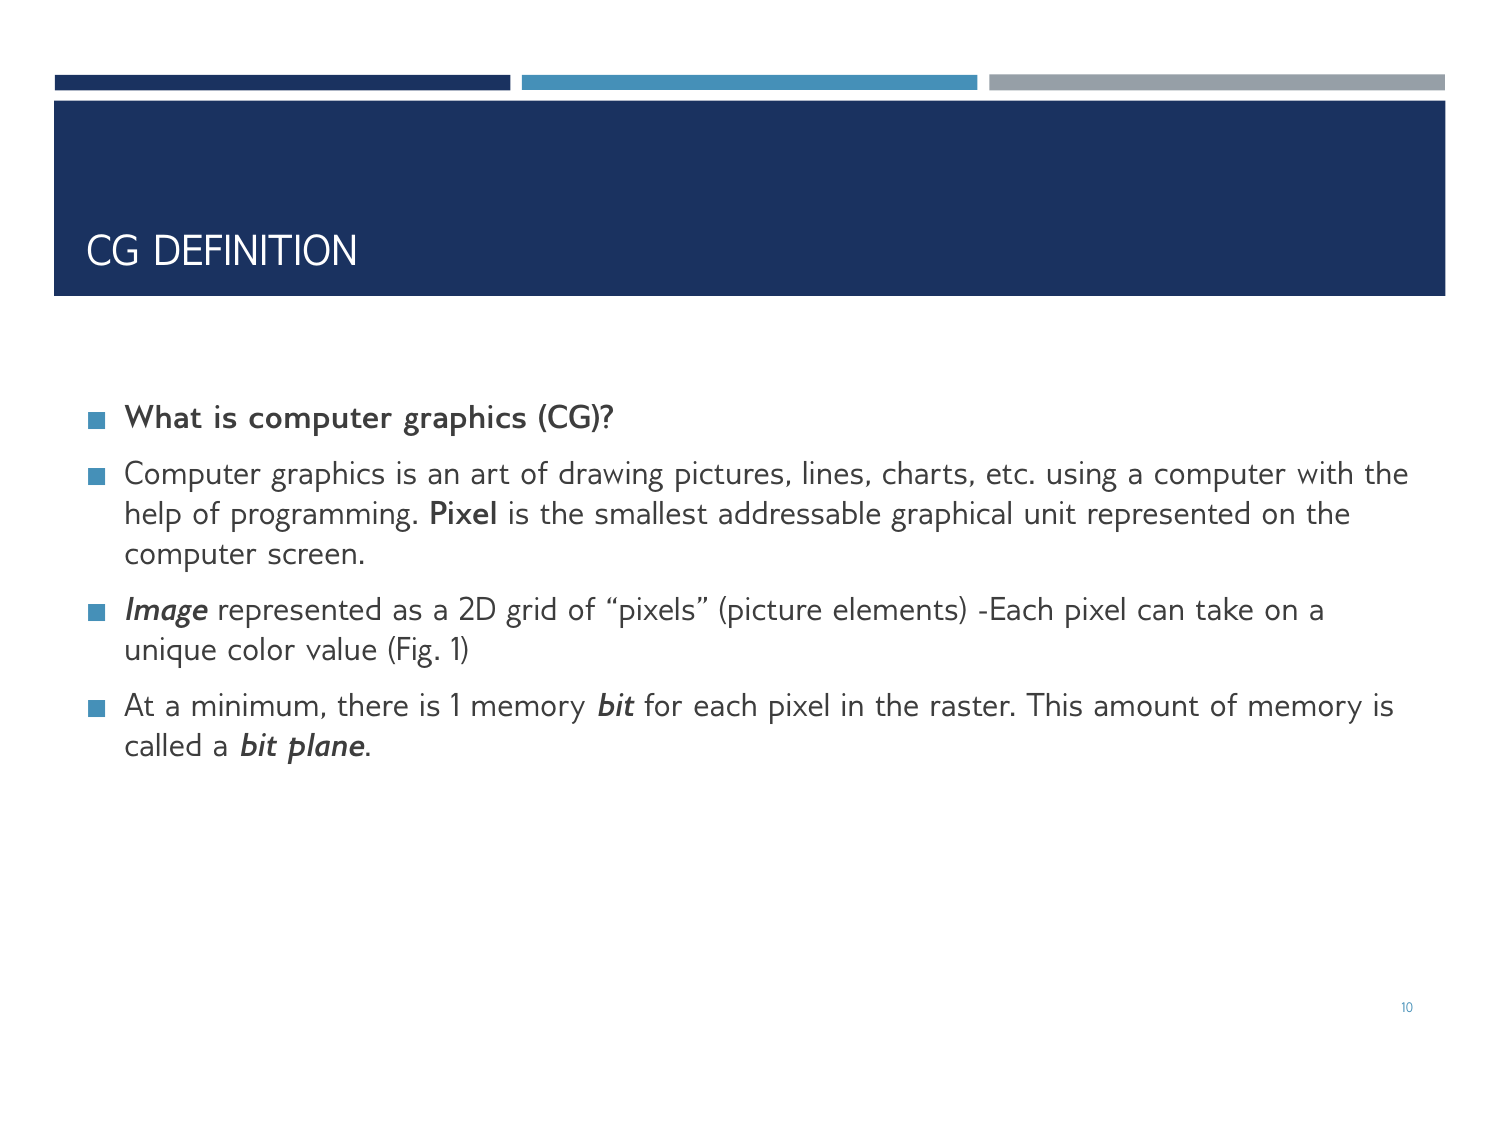

# CG DEFINITION
What is computer graphics (CG)?
Computer graphics is an art of drawing pictures, lines, charts, etc. using a computer with the help of programming. Pixel is the smallest addressable graphical unit represented on the computer screen.
Image represented as a 2D grid of “pixels” (picture elements) -Each pixel can take on a unique color value (Fig. 1)
At a minimum, there is 1 memory bit for each pixel in the raster. This amount of memory is called a bit plane.

10